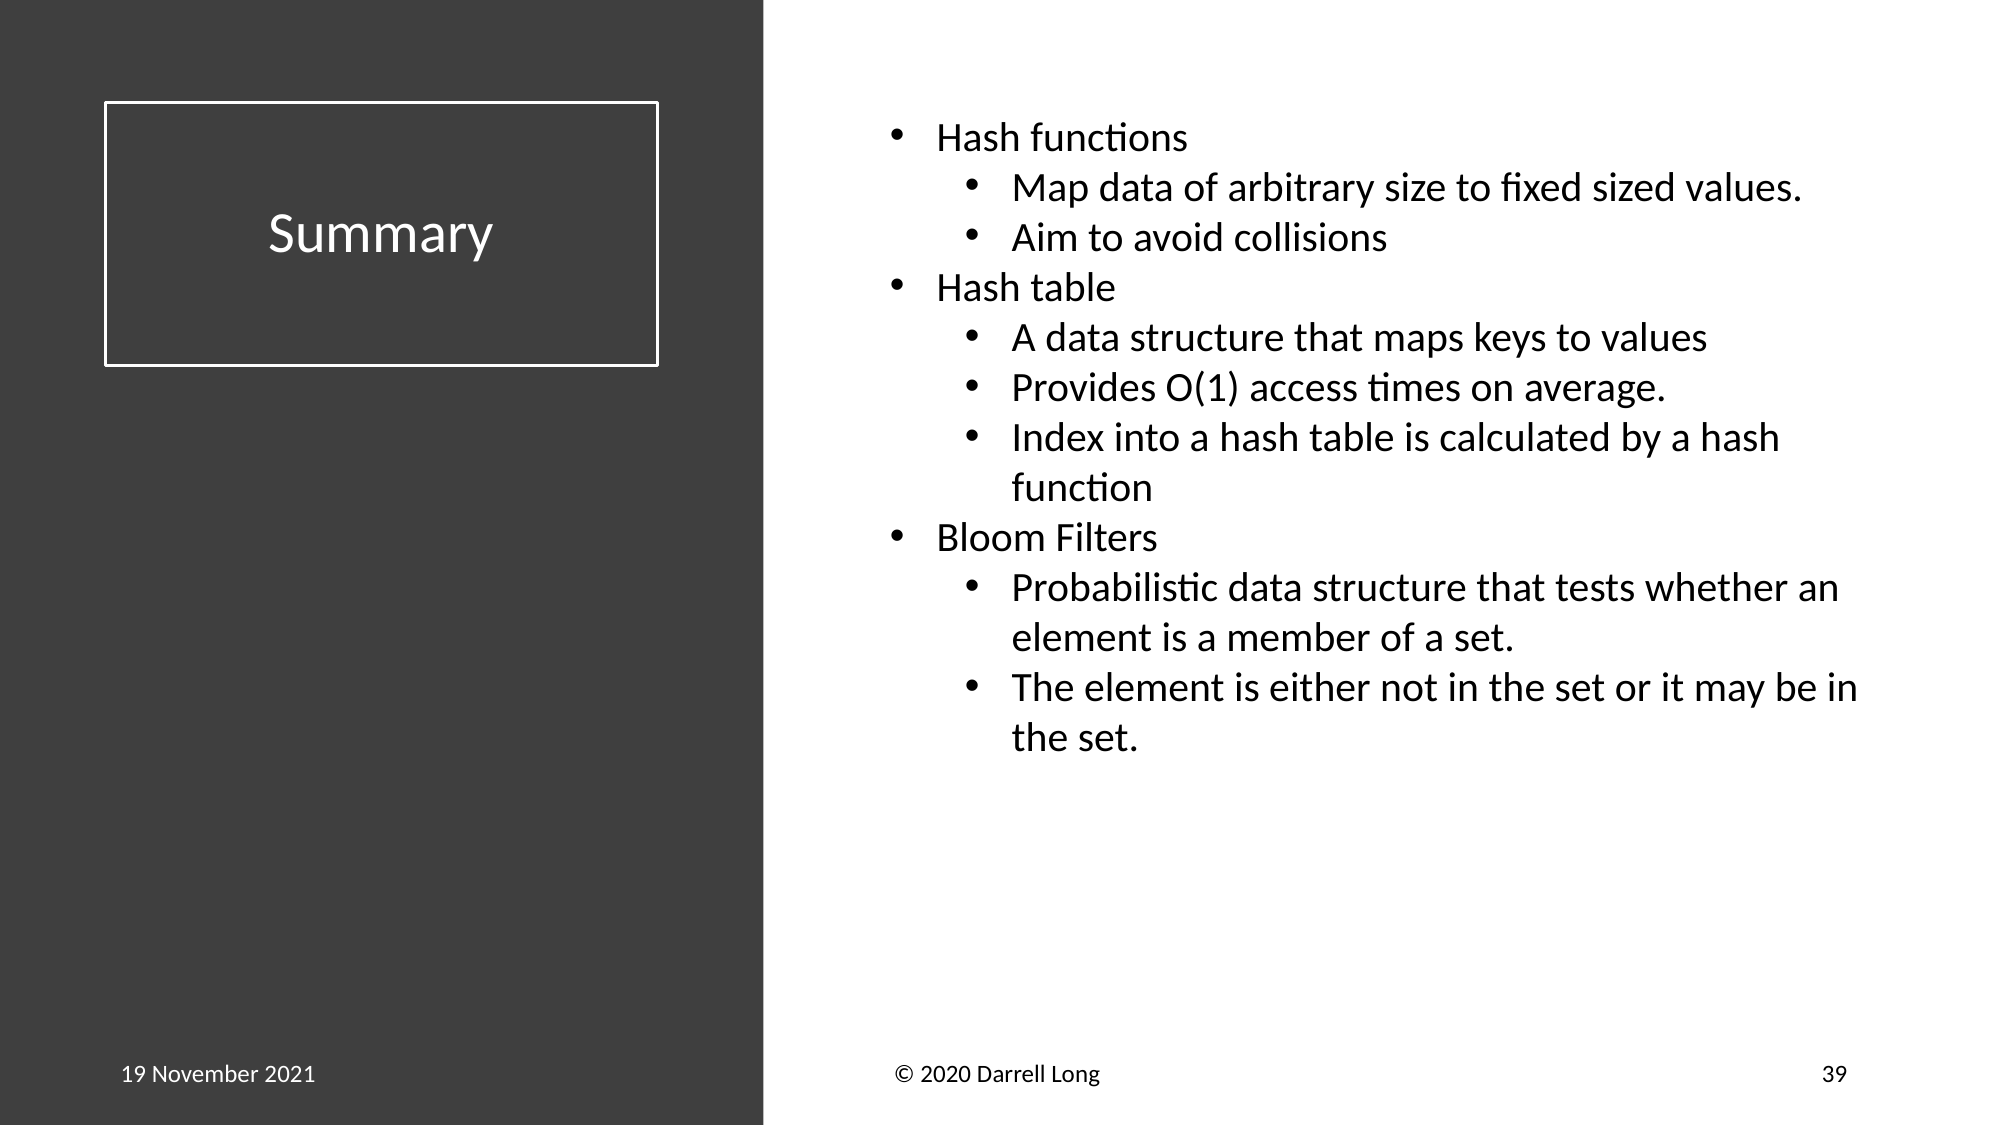

# Summary
Hash functions
Map data of arbitrary size to fixed sized values.
Aim to avoid collisions
Hash table
A data structure that maps keys to values
Provides O(1) access times on average.
Index into a hash table is calculated by a hash function
Bloom Filters
Probabilistic data structure that tests whether an element is a member of a set.
The element is either not in the set or it may be in the set.

19 November 2021
© 2020 Darrell Long
39